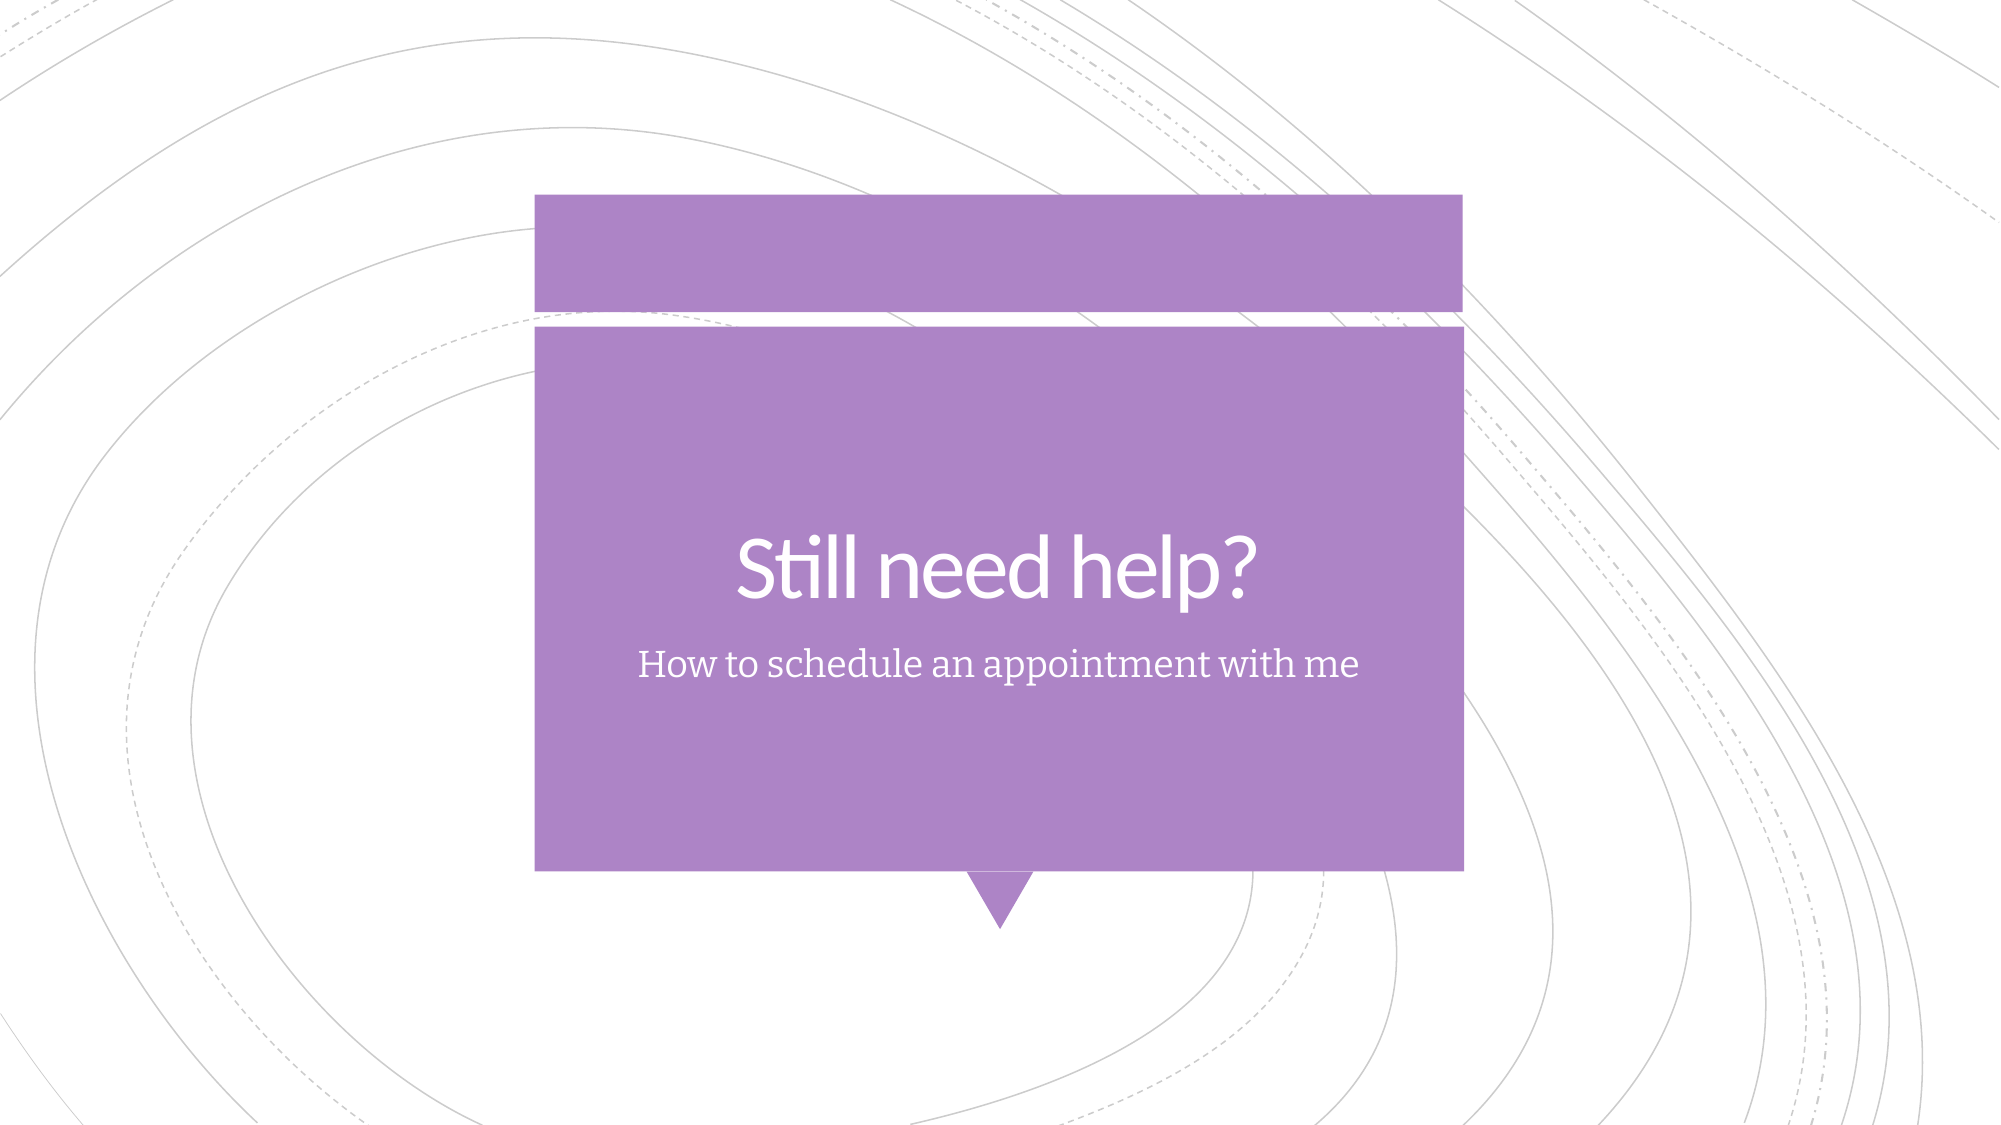

# Still need help?
How to schedule an appointment with me